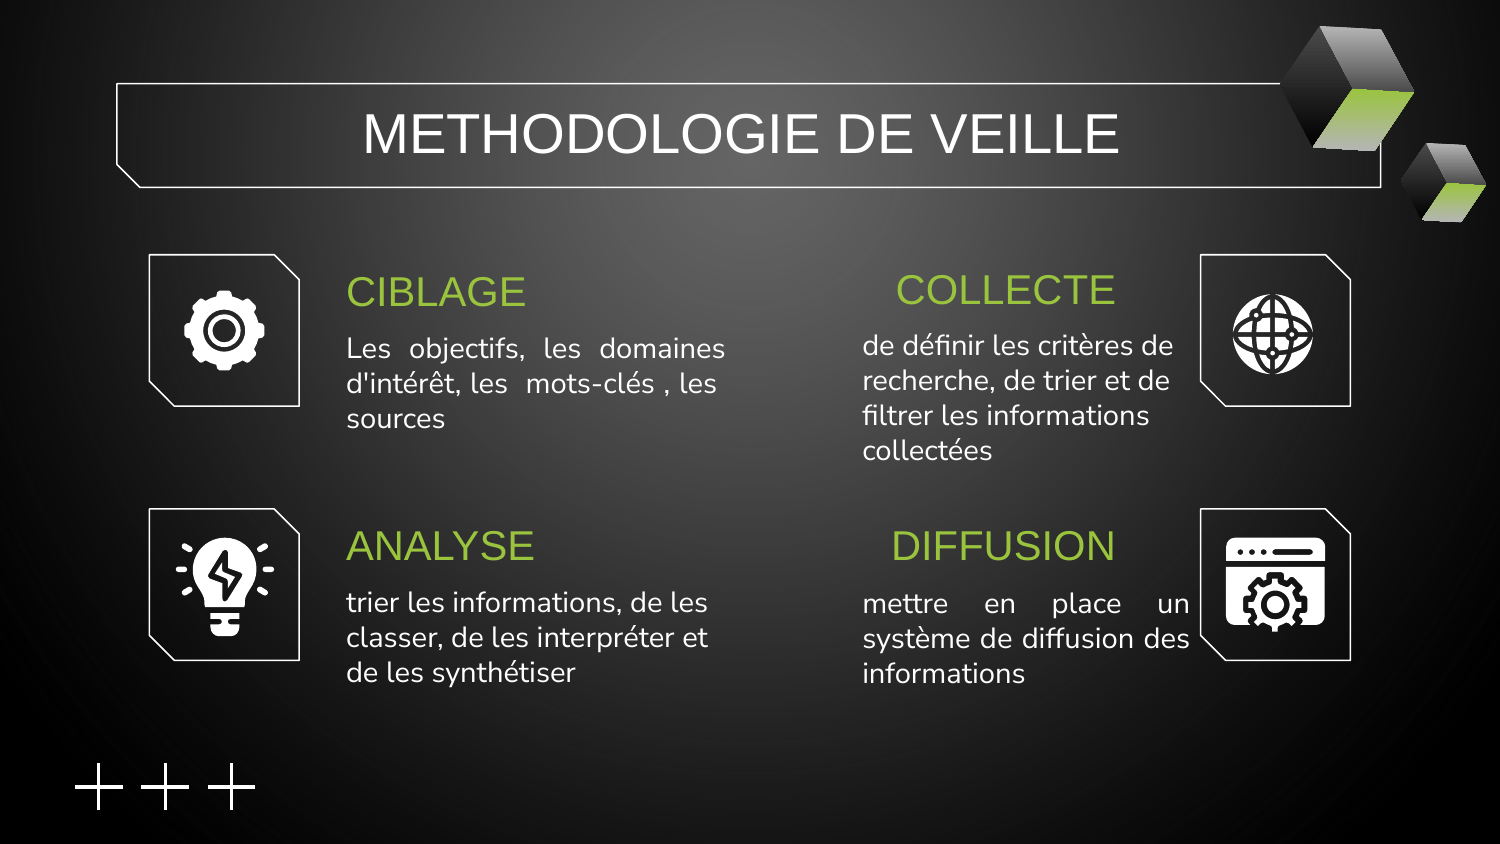

# Methodologie de veille

collecte

Ciblage

de définir les critères de recherche, de trier et de filtrer les informations collectées
Les objectifs, les domaines d'intérêt, les  mots-clés , les  sources

analyse
diffusion

trier les informations, de les classer, de les interpréter et de les synthétiser
mettre en place un système de diffusion des informations